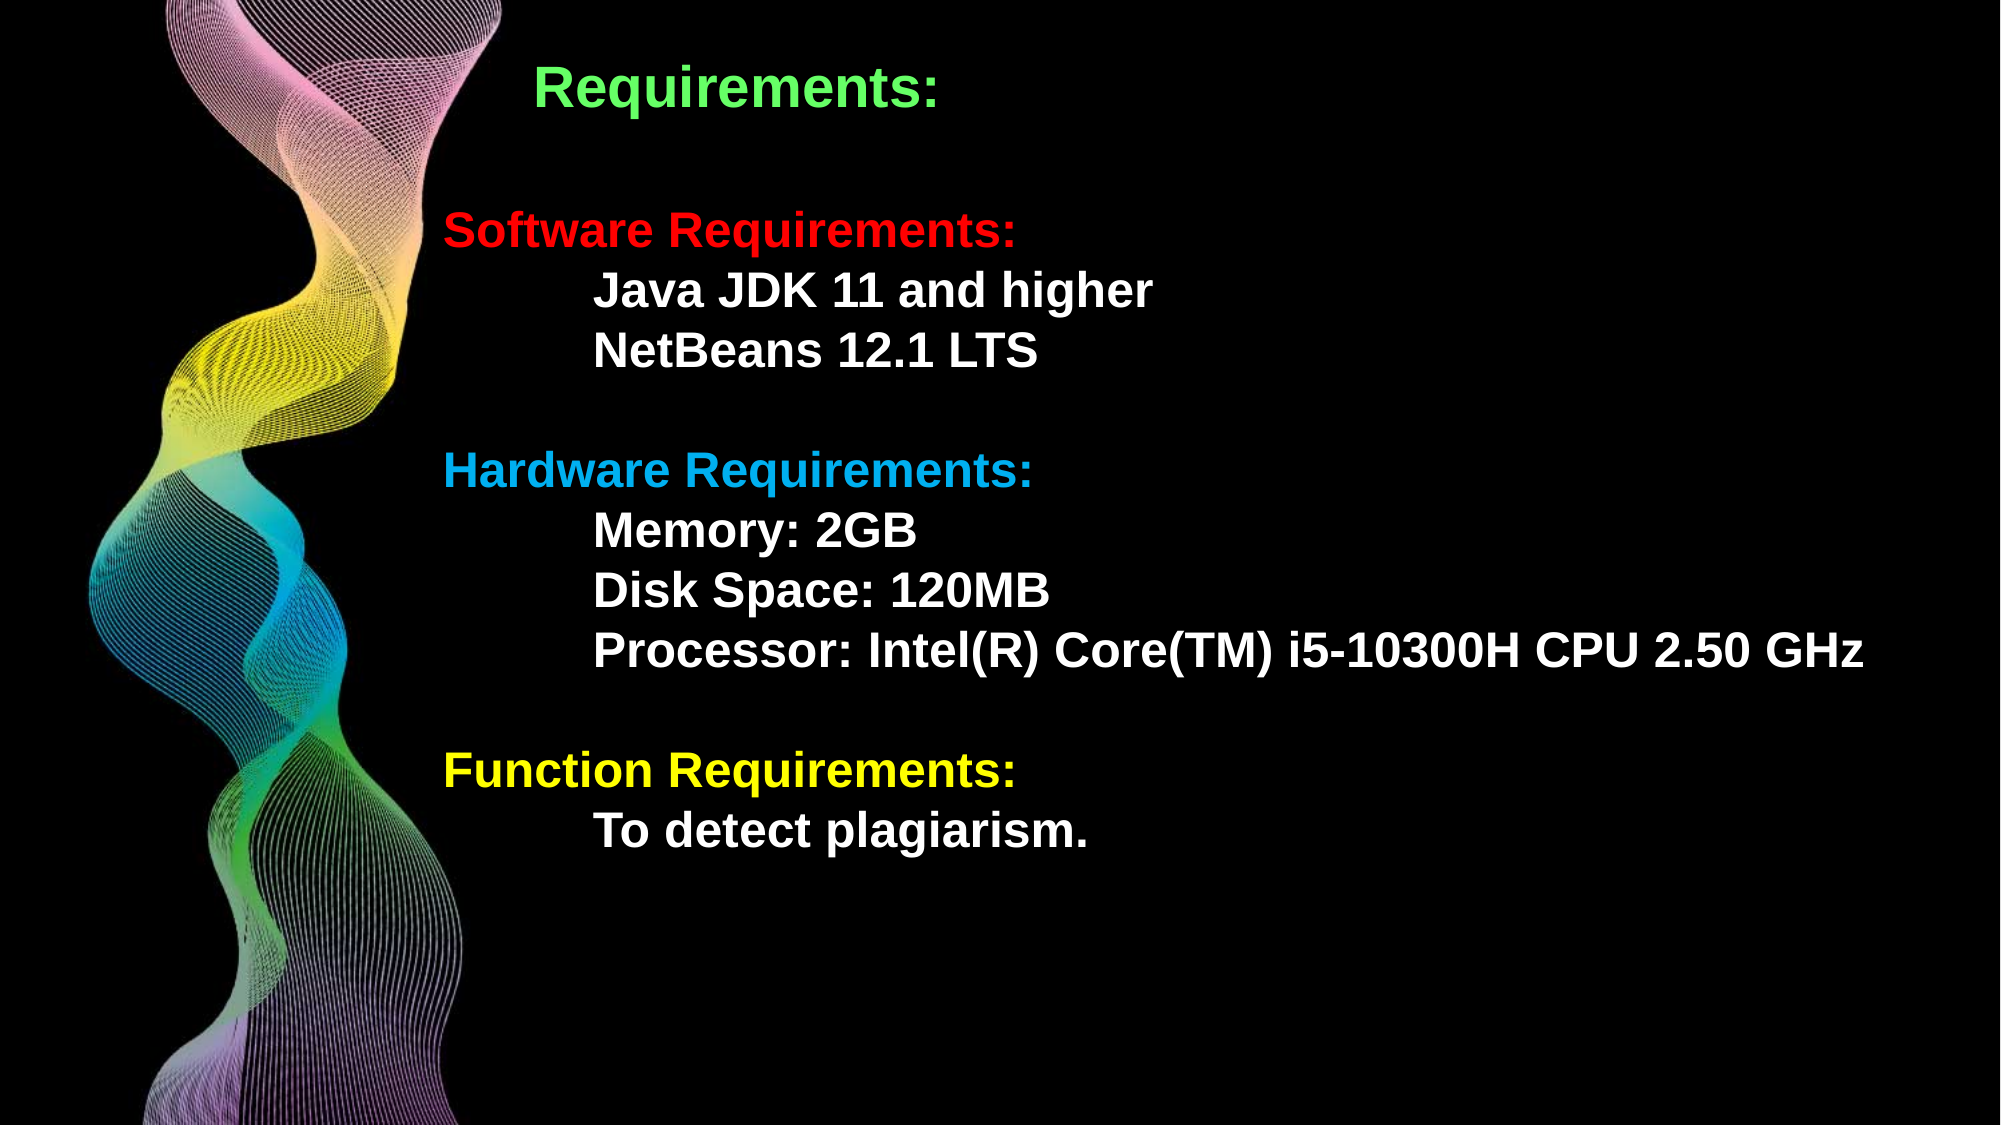

Requirements:
Software Requirements:
	Java JDK 11 and higher
	NetBeans 12.1 LTS

Hardware Requirements:
	Memory: 2GB
	Disk Space: 120MB
	Processor: Intel(R) Core(TM) i5-10300H CPU 2.50 GHz

Function Requirements:
	To detect plagiarism.